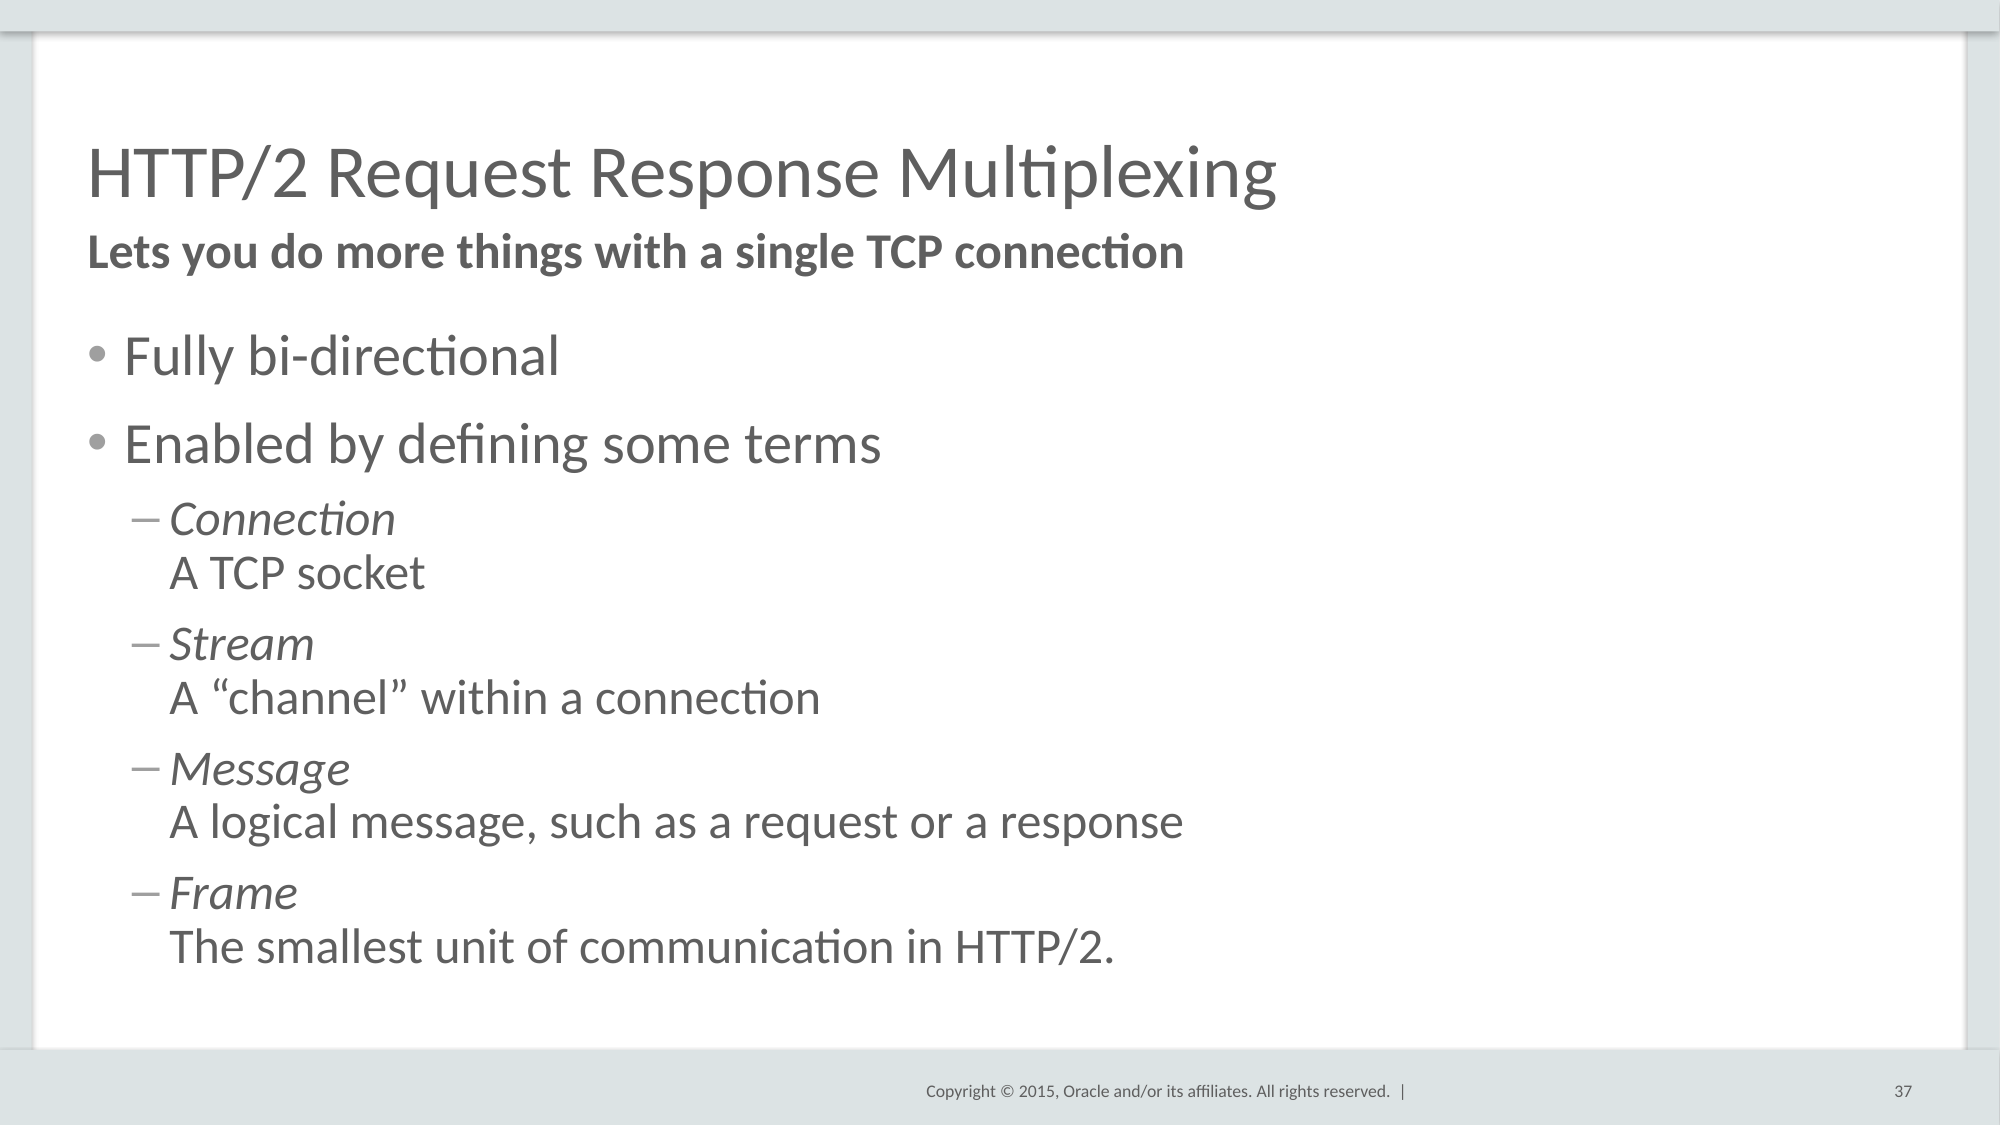

# HTTP/2 Request Response Multiplexing
Lets you do more things with a single TCP connection

Fully bi-directional
Enabled by defining some terms
Connection
A TCP socket
Stream
A “channel” within a connection
Message
A logical message, such as a request or a response
Frame
The smallest unit of communication in HTTP/2.

37